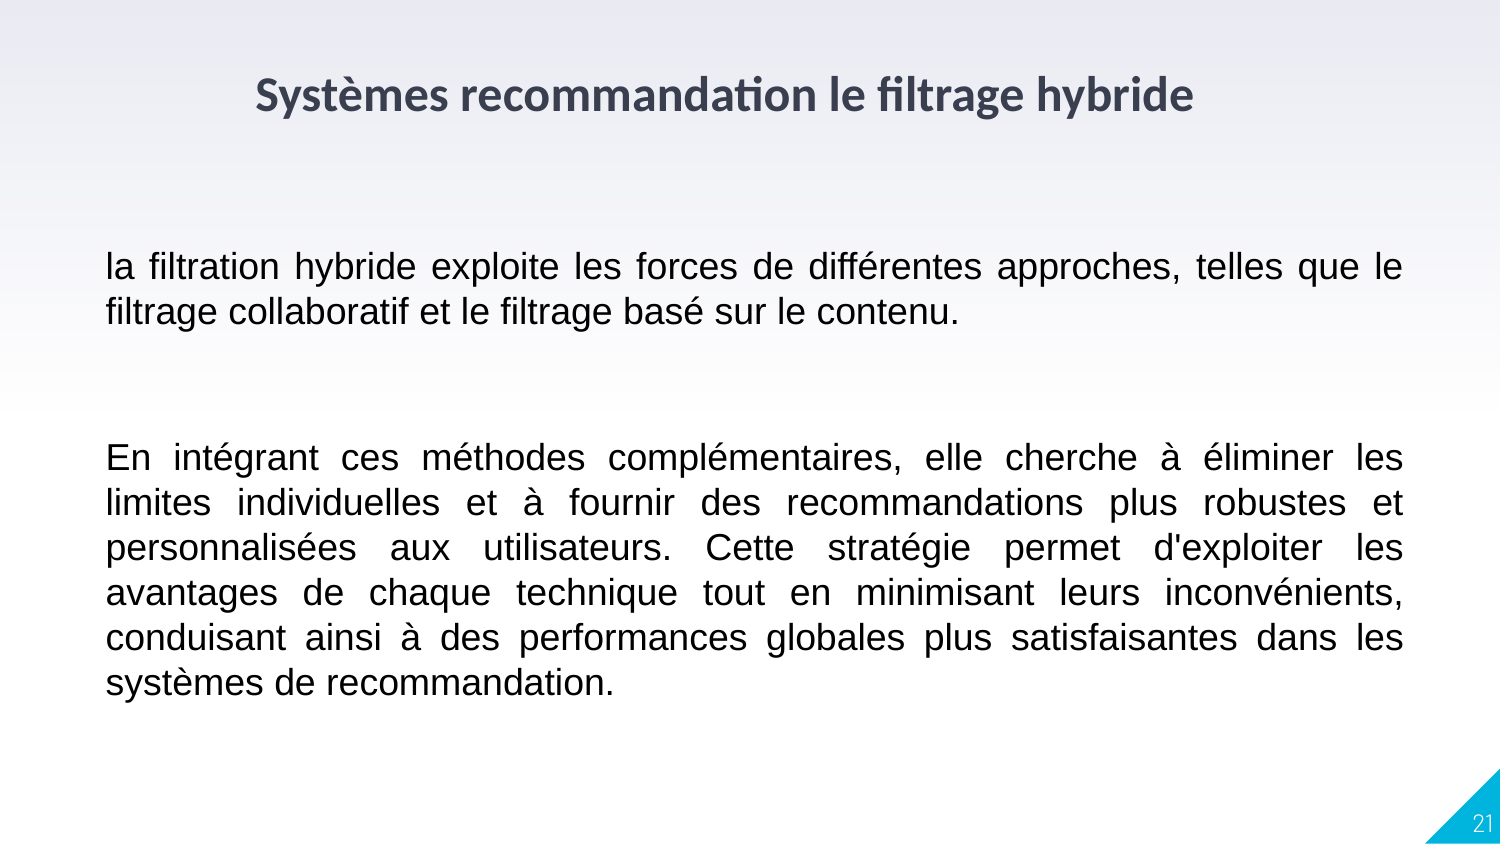

Systèmes recommandation le filtrage hybride
la filtration hybride exploite les forces de différentes approches, telles que le filtrage collaboratif et le filtrage basé sur le contenu.
En intégrant ces méthodes complémentaires, elle cherche à éliminer les limites individuelles et à fournir des recommandations plus robustes et personnalisées aux utilisateurs. Cette stratégie permet d'exploiter les avantages de chaque technique tout en minimisant leurs inconvénients, conduisant ainsi à des performances globales plus satisfaisantes dans les systèmes de recommandation.

21